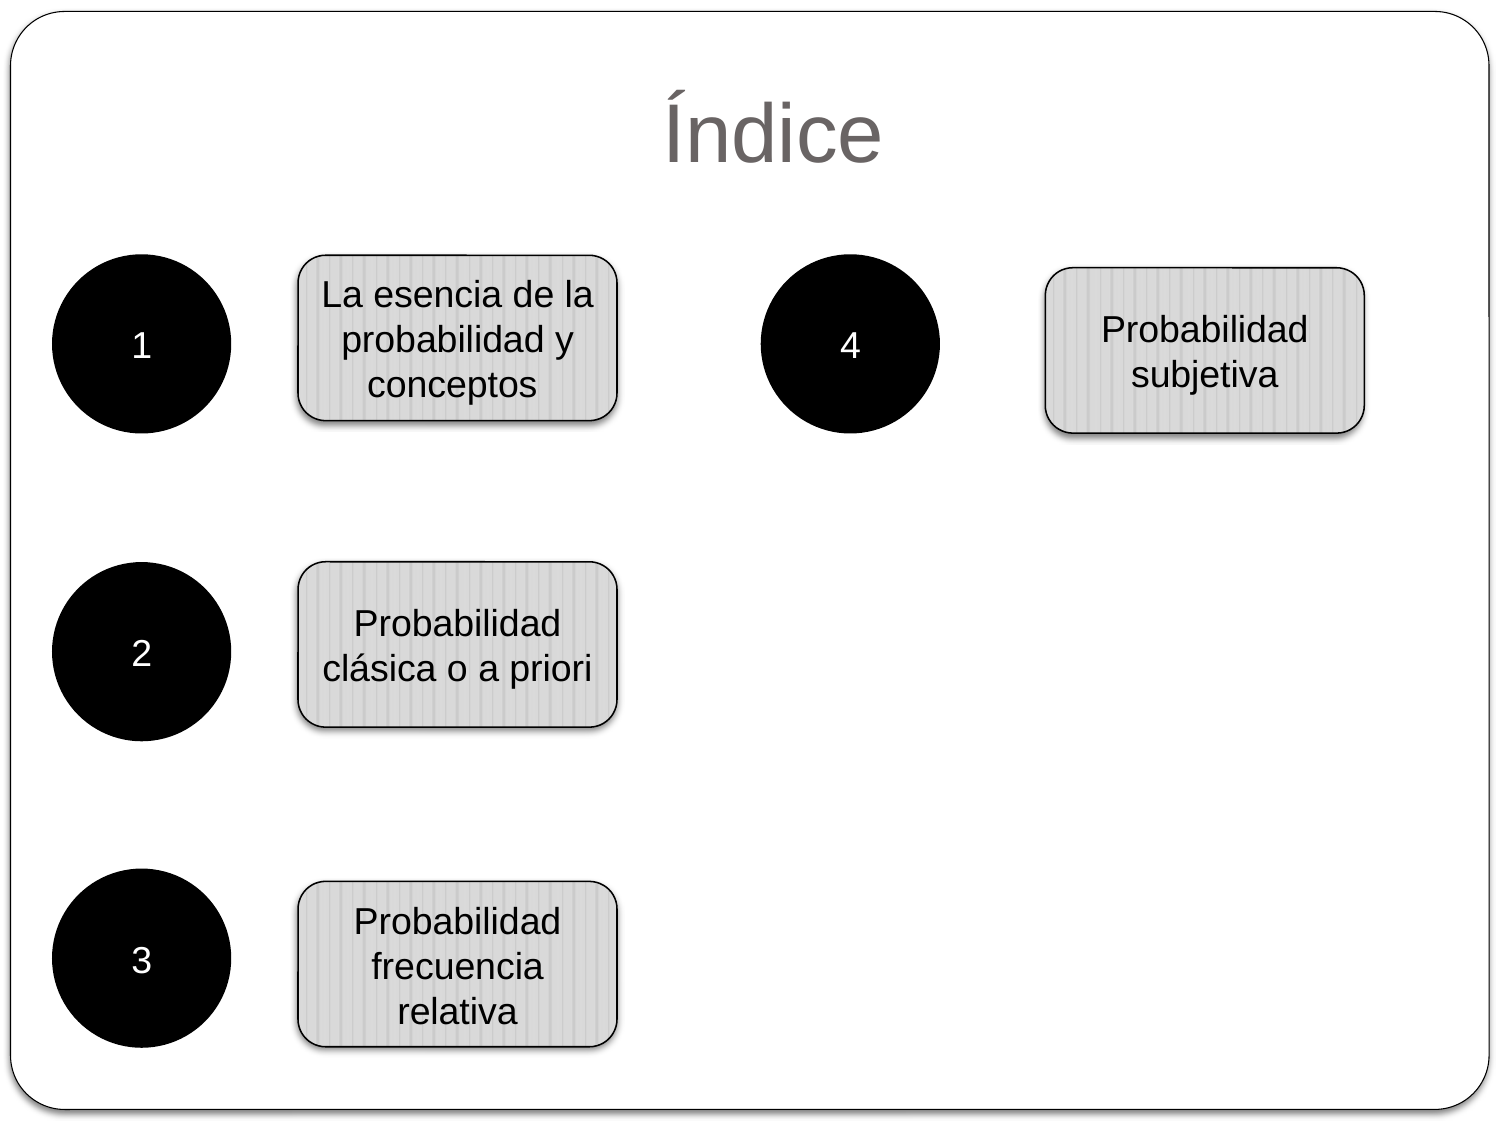

# Índice
1
La esencia de la probabilidad y conceptos
4
Probabilidad subjetiva
Probabilidad clásica o a priori
2
3
Probabilidad frecuencia relativa